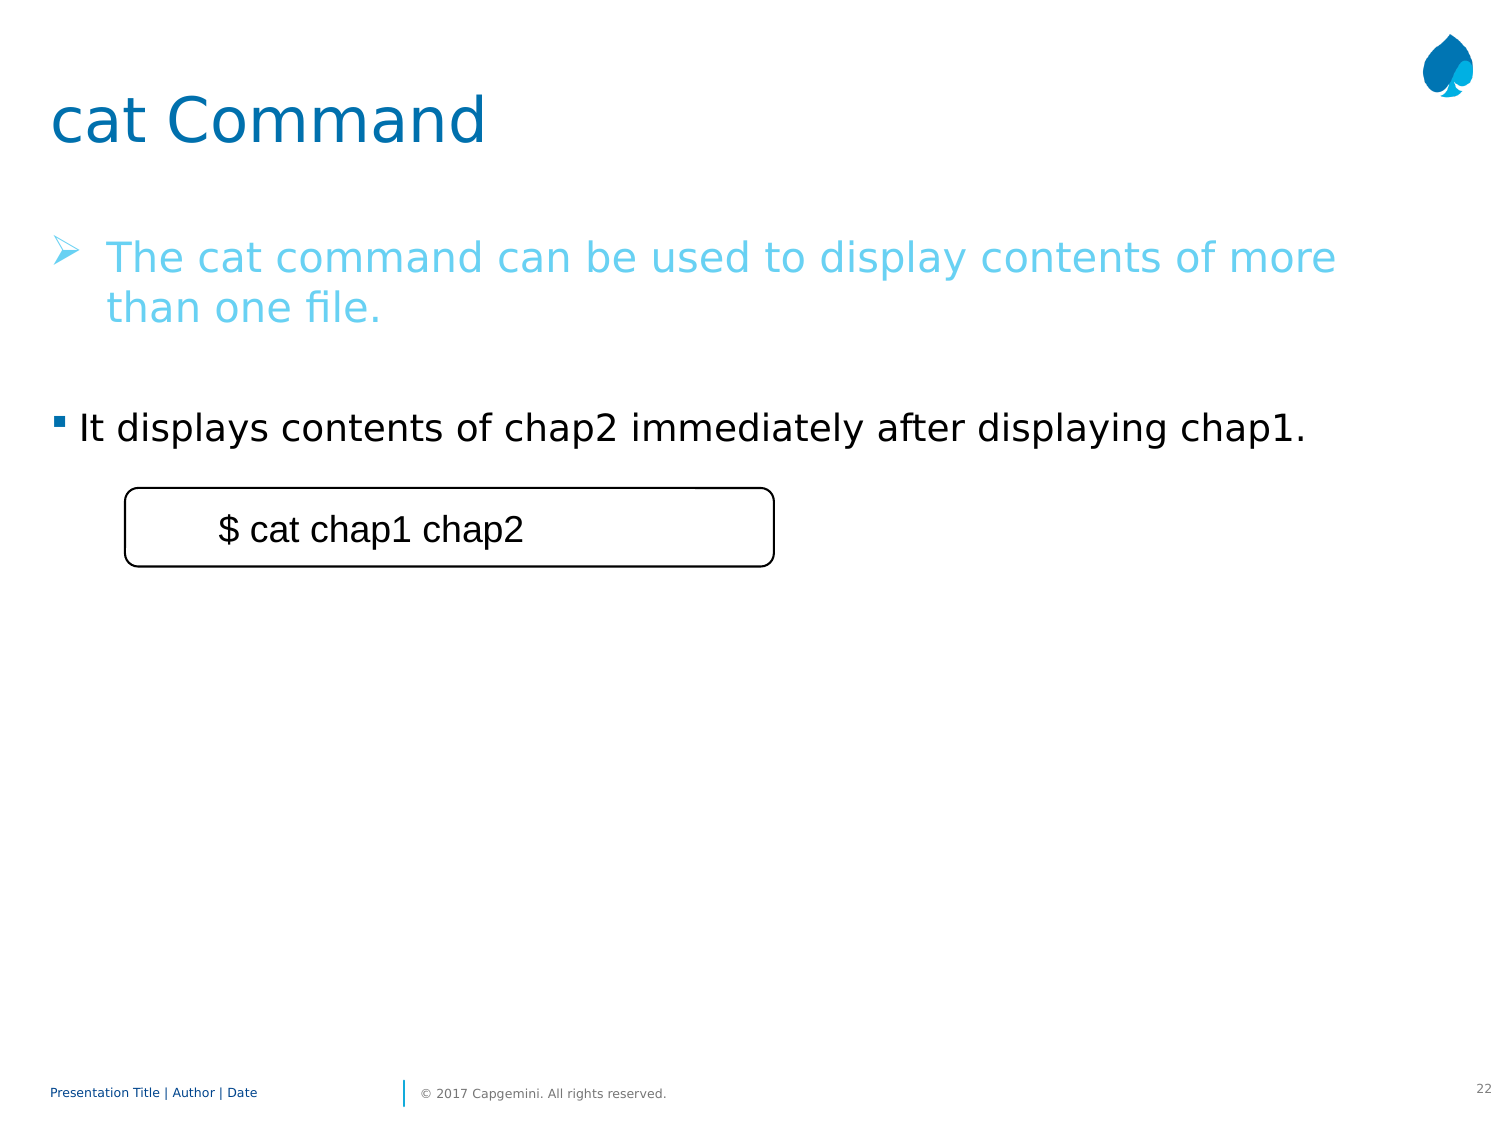

# cat Command
The cat command can be used to display contents of more than one file.

It displays contents of chap2 immediately after displaying chap1.

$ cat chap1 chap2